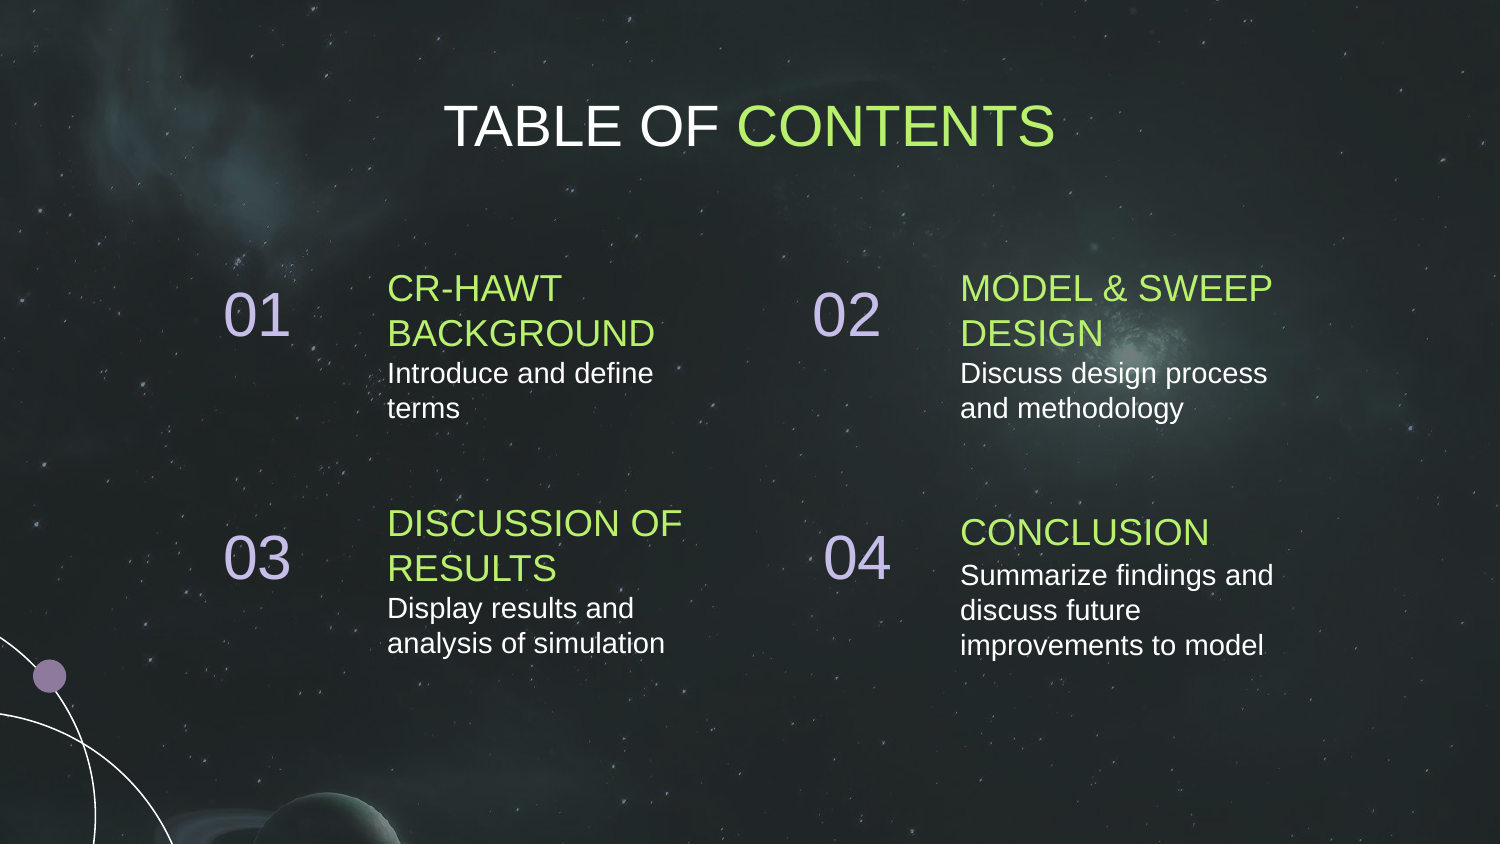

# TABLE OF CONTENTS
MODEL & SWEEP DESIGN
02
01
CR-HAWT
BACKGROUND
Introduce and define terms
Discuss design process and methodology
03
DISCUSSION OF RESULTS
04
CONCLUSION
Summarize findings and discuss future improvements to model
Display results and analysis of simulation